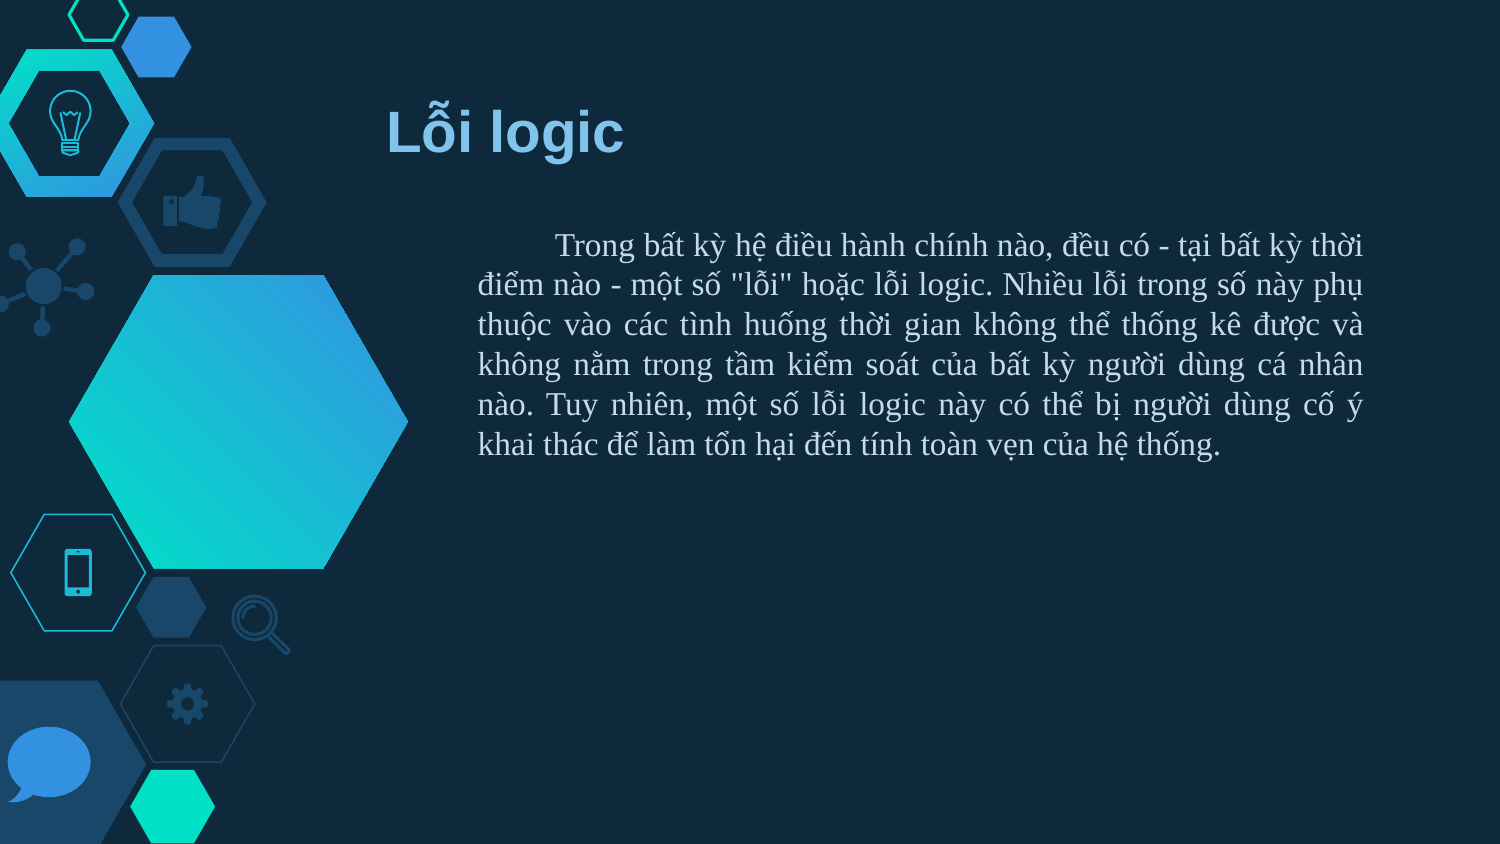

Lỗi logic

               Trong bất kỳ hệ điều hành chính nào, đều có - tại bất kỳ thời điểm nào - một số "lỗi" hoặc lỗi logic. Nhiều lỗi trong số này phụ thuộc vào các tình huống thời gian không thể thống kê được và không nằm trong tầm kiểm soát của bất kỳ người dùng cá nhân nào. Tuy nhiên, một số lỗi logic này có thể bị người dùng cố ý khai thác để làm tổn hại đến tính toàn vẹn của hệ thống.